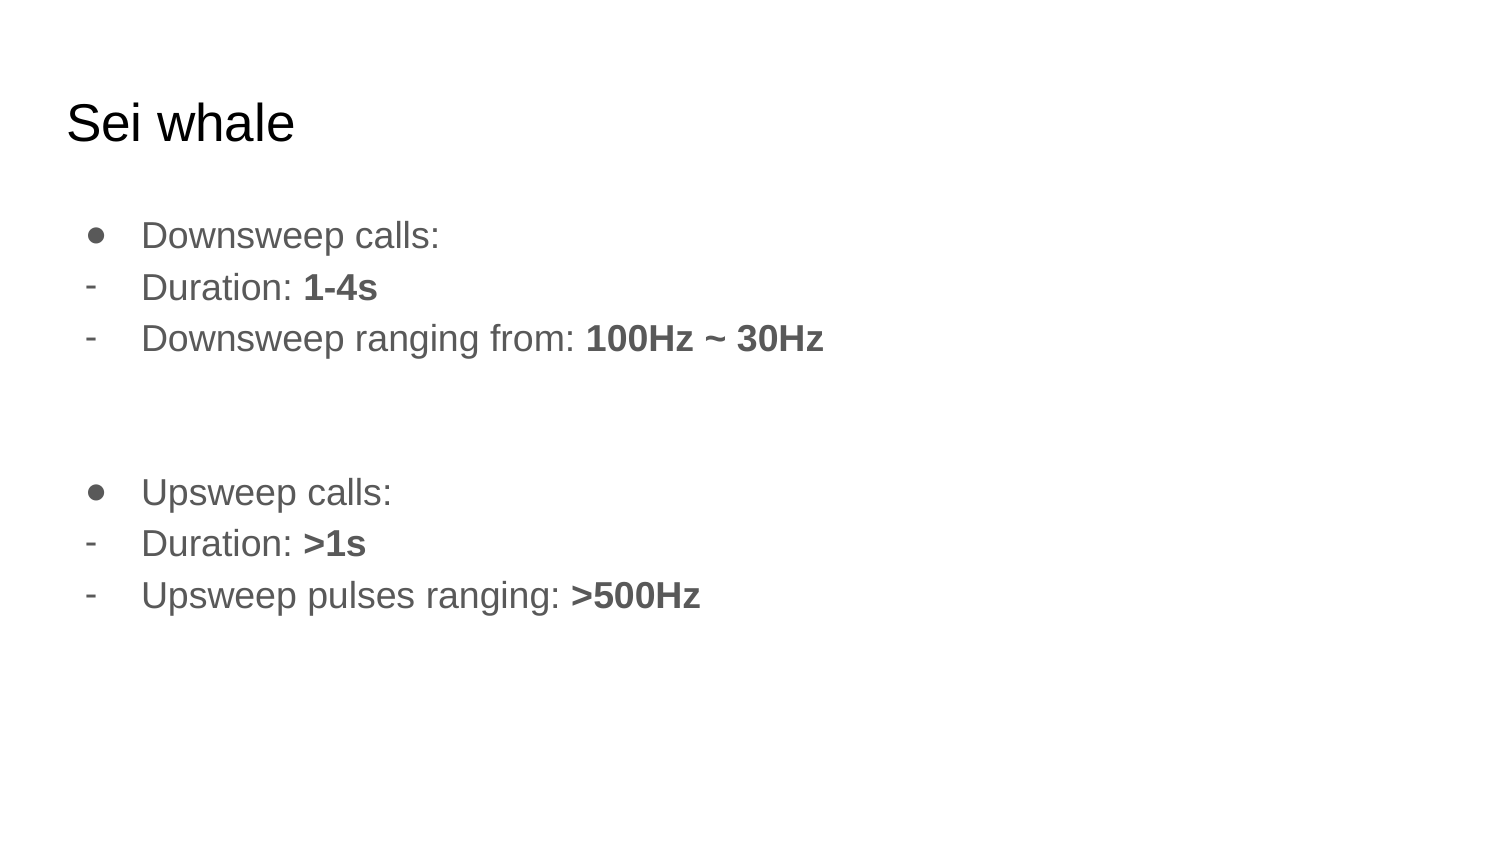

# Sei whale
Downsweep calls:
Duration: 1-4s
Downsweep ranging from: 100Hz ~ 30Hz

Upsweep calls:
Duration: >1s
Upsweep pulses ranging: >500Hz